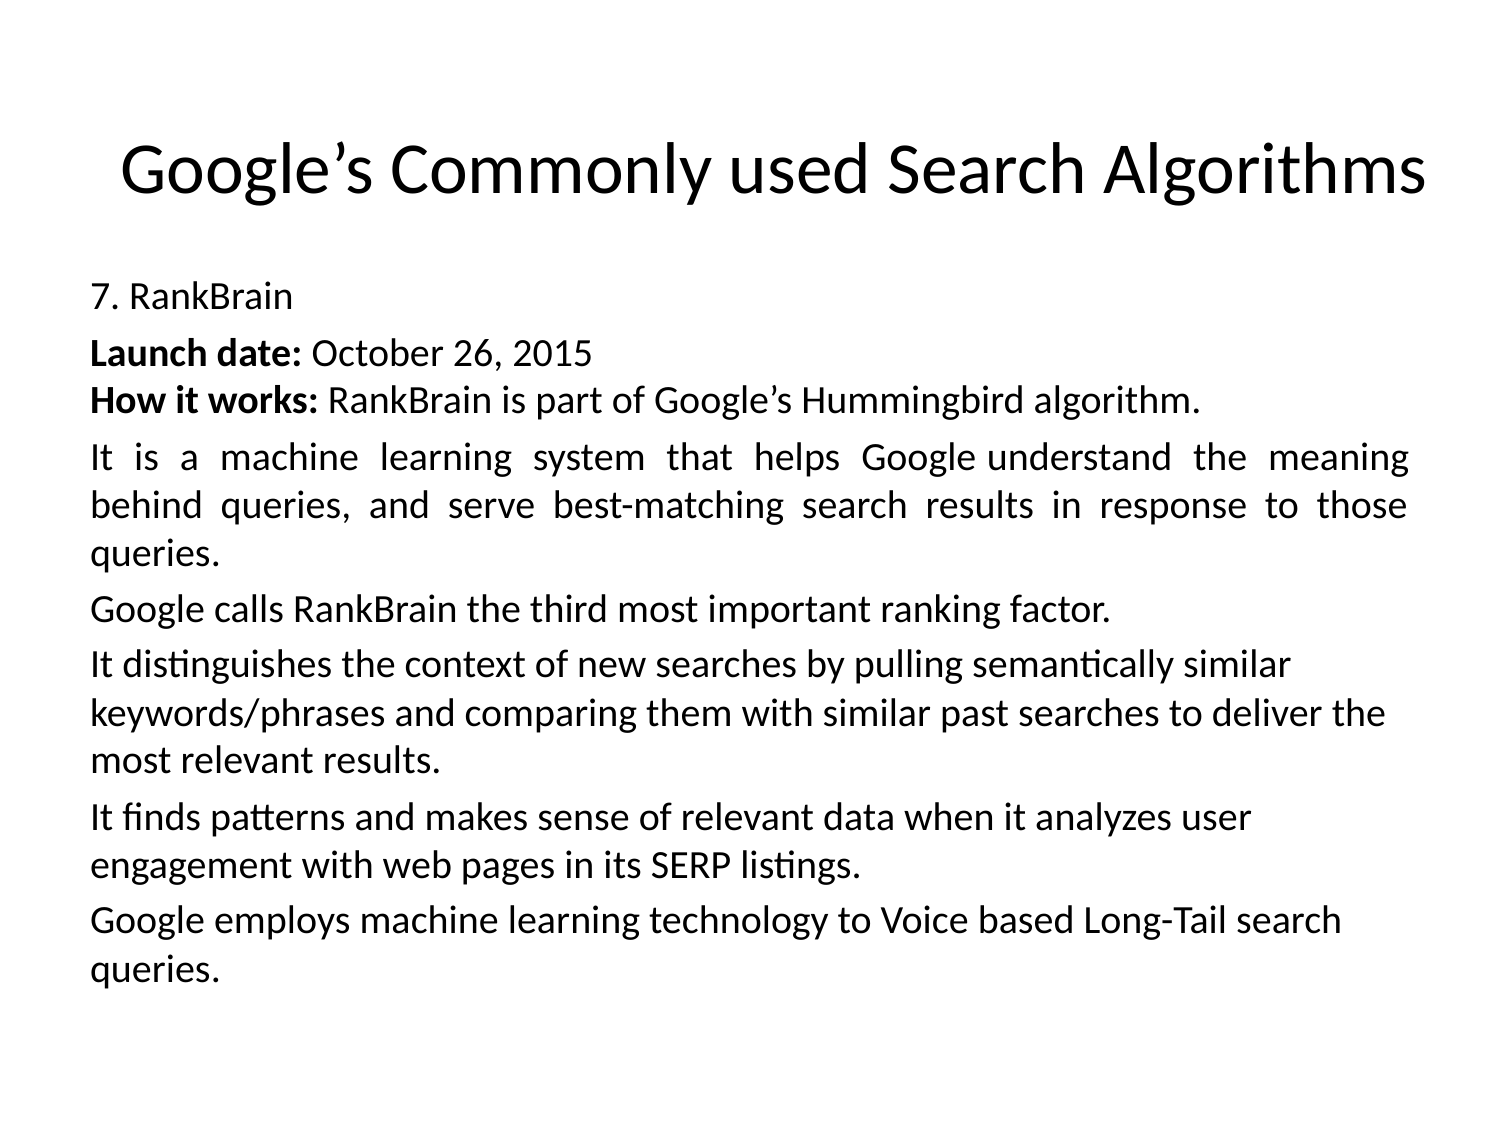

Google’s Commonly used Search Algorithms
7. RankBrain
Launch date: October 26, 2015
How it works: RankBrain is part of Google’s Hummingbird algorithm.
It is a machine learning system that helps Google understand the meaning behind queries, and serve best-matching search results in response to those queries.
Google calls RankBrain the third most important ranking factor.
It distinguishes the context of new searches by pulling semantically similar keywords/phrases and comparing them with similar past searches to deliver the most relevant results.
It finds patterns and makes sense of relevant data when it analyzes user engagement with web pages in its SERP listings.
Google employs machine learning technology to Voice based Long-Tail search queries.